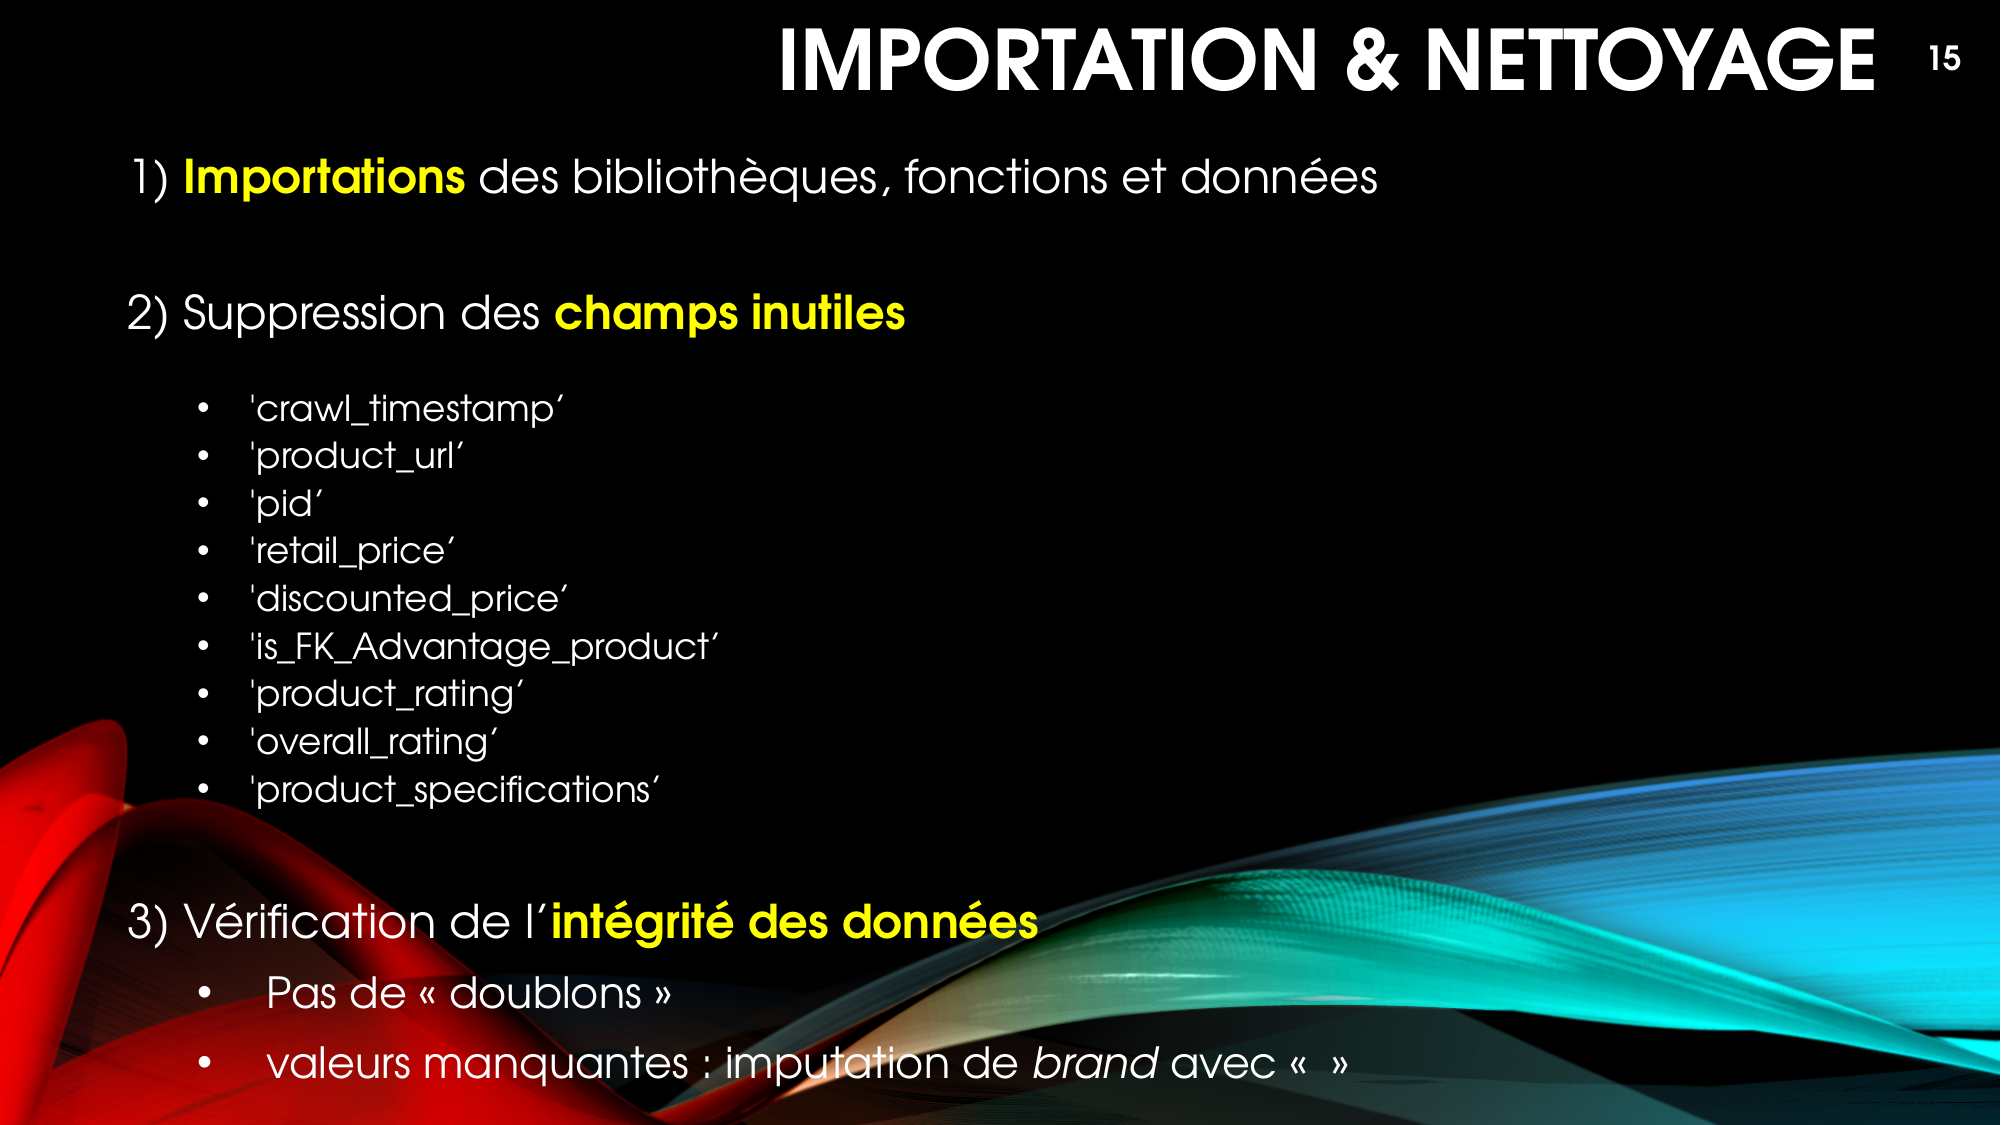

# Importation & Nettoyage
15
1) Importations des bibliothèques, fonctions et données

2) Suppression des champs inutiles

'crawl_timestamp’
'product_url’
'pid’
'retail_price’
'discounted_price’
'is_FK_Advantage_product’
'product_rating’
'overall_rating’
'product_specifications’

3) Vérification de l’intégrité des données
Pas de « doublons »
valeurs manquantes : imputation de brand avec «  »